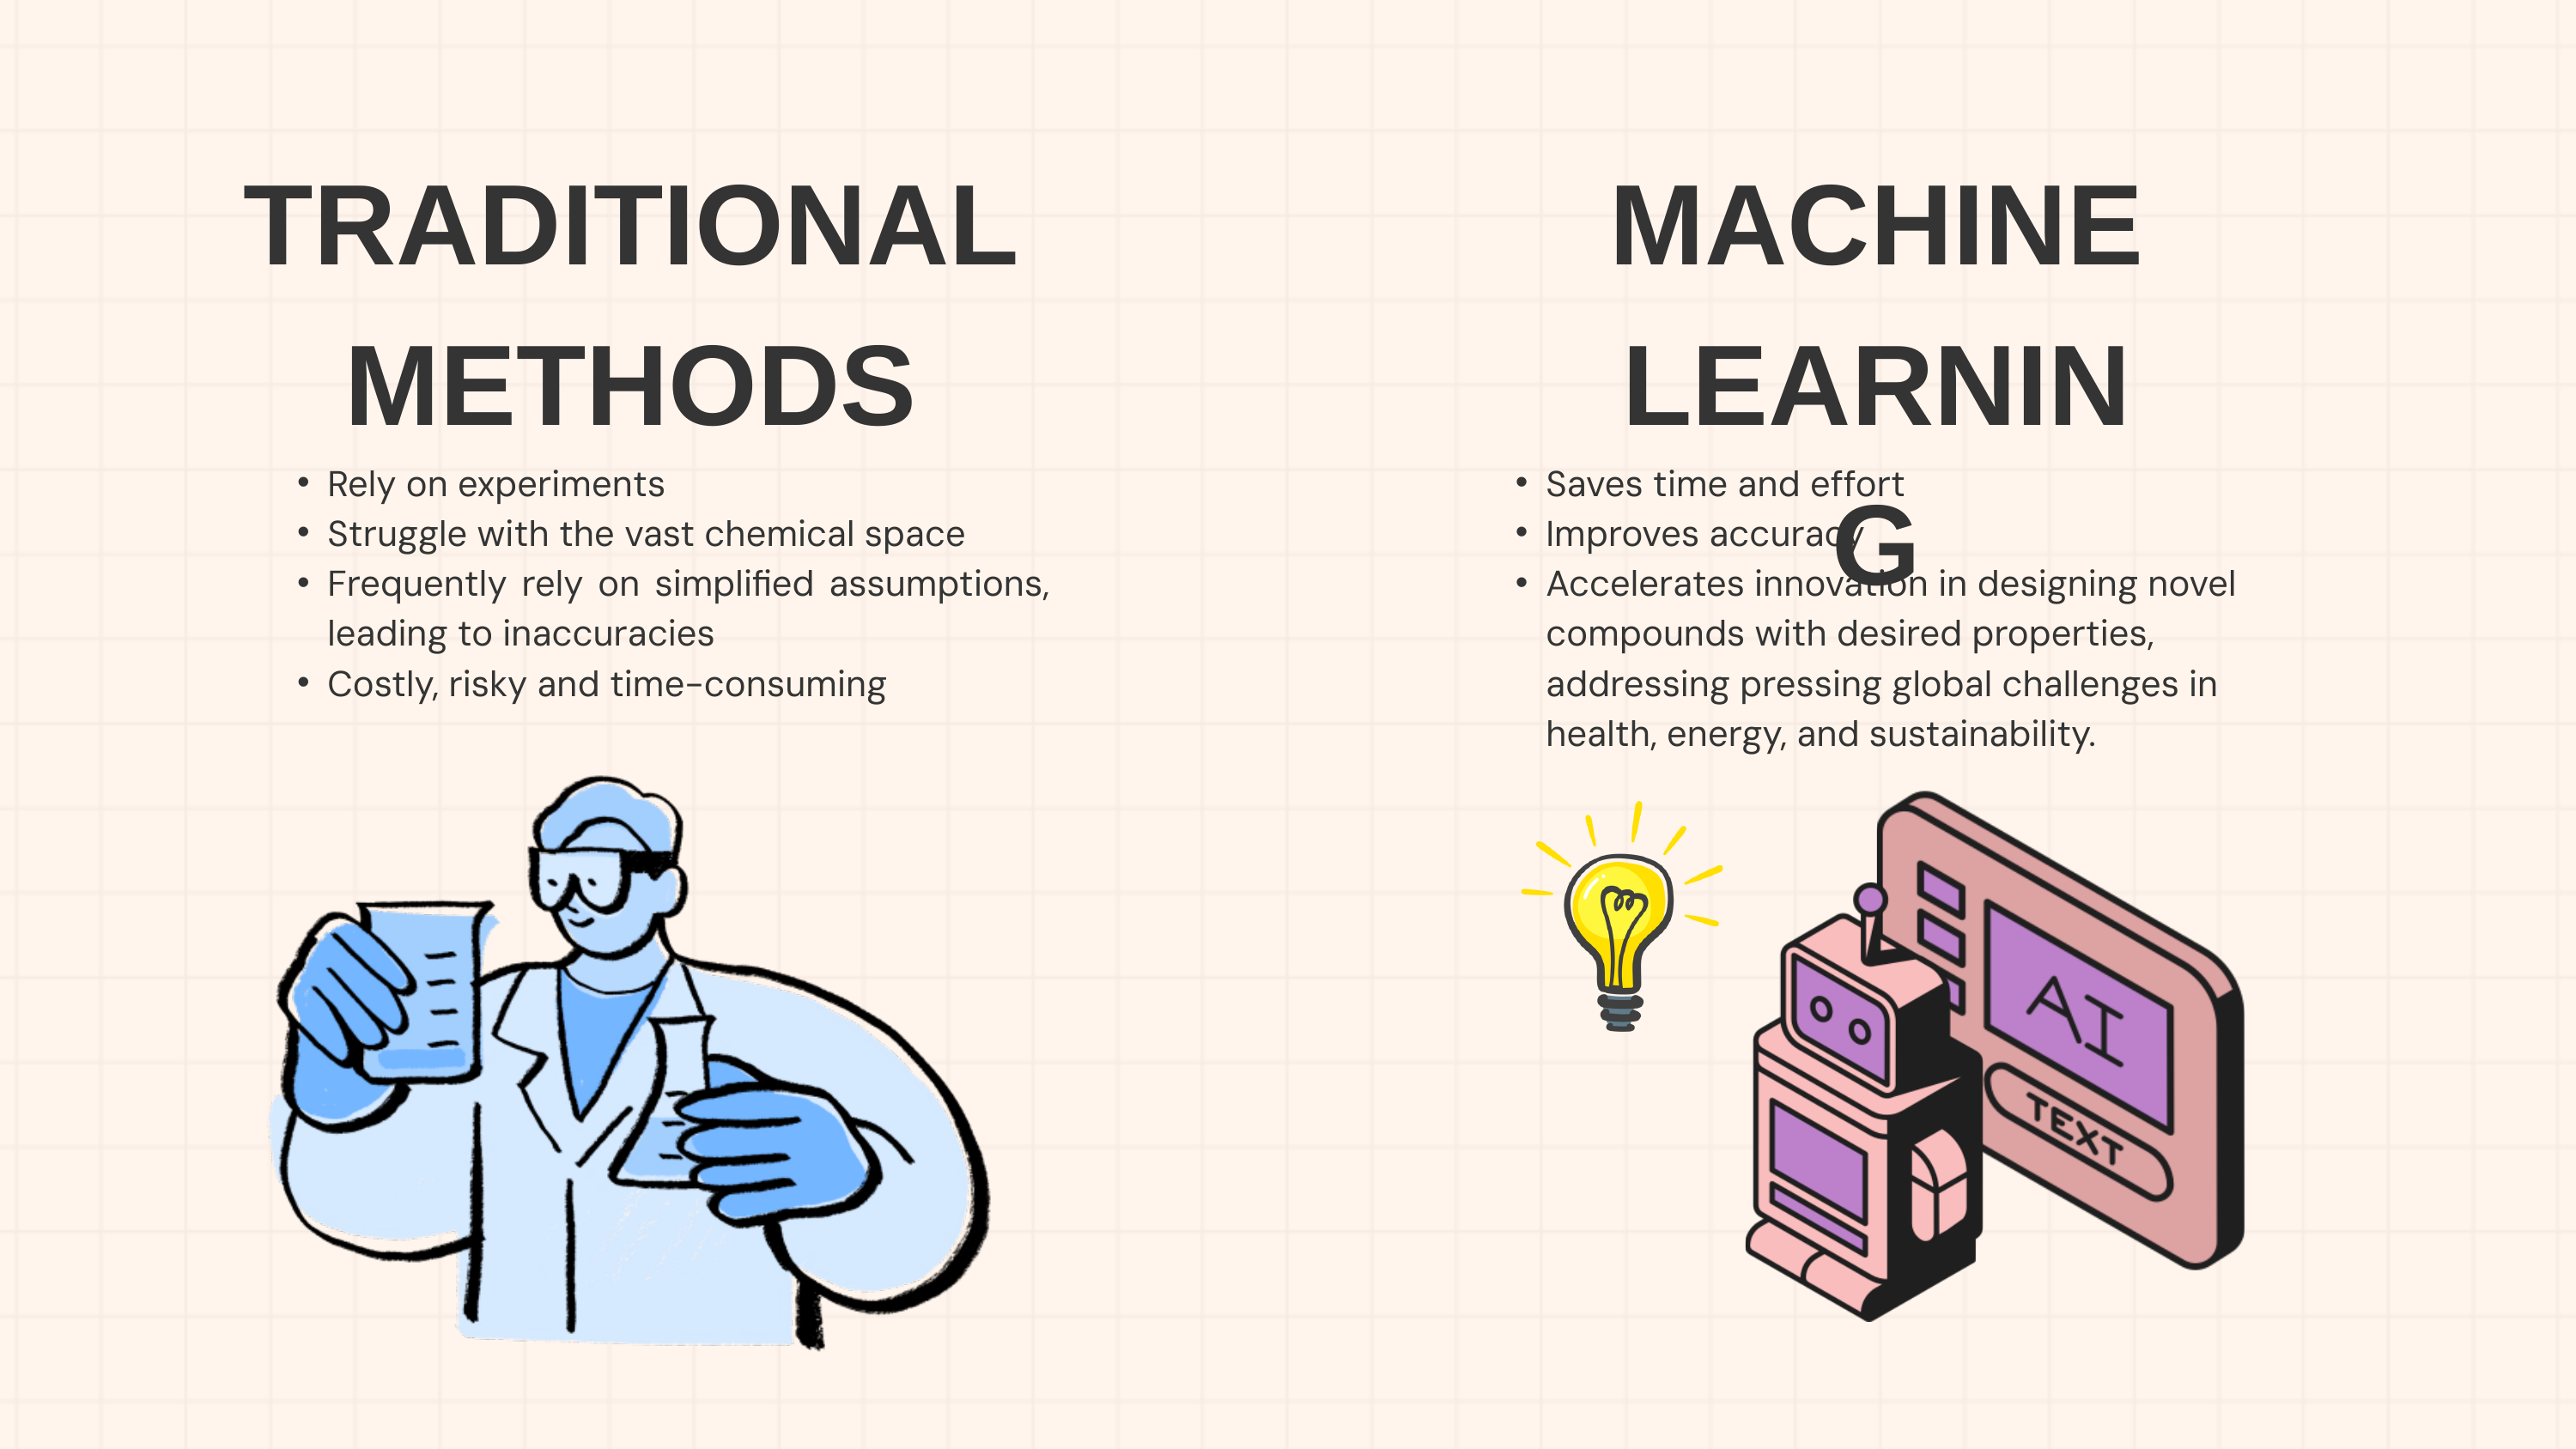

TRADITIONAL METHODS
MACHINE LEARNING

Rely on experiments
Struggle with the vast chemical space
Frequently rely on simplified assumptions, leading to inaccuracies
Costly, risky and time-consuming
Saves time and effort
Improves accuracy
Accelerates innovation in designing novel compounds with desired properties, addressing pressing global challenges in health, energy, and sustainability.